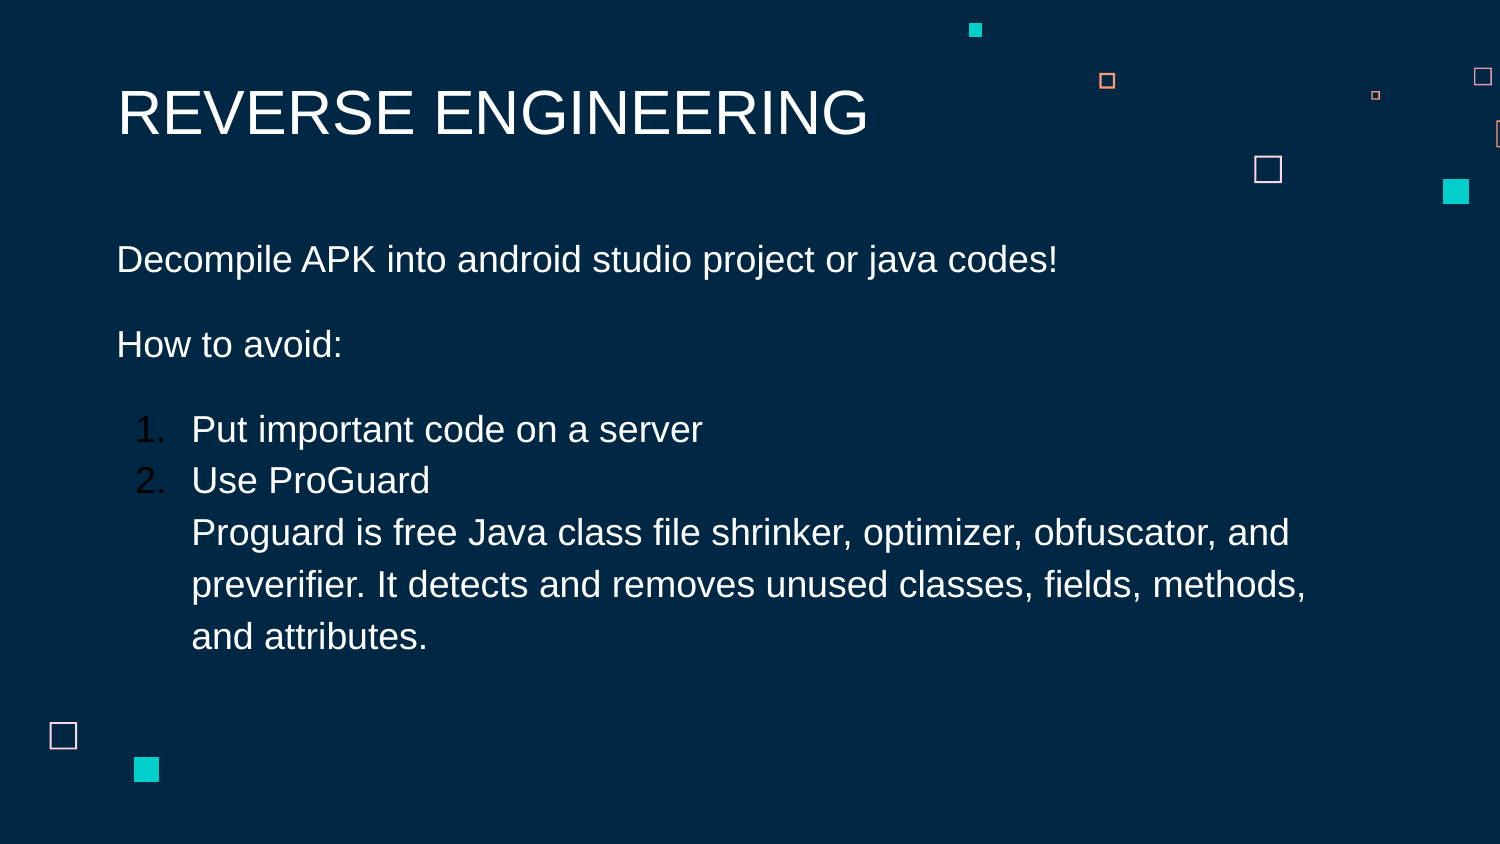

REVERSE ENGINEERING
Decompile APK into android studio project or java codes!
How to avoid:
Put important code on a server
Use ProGuard
Proguard is free Java class file shrinker, optimizer, obfuscator, and preverifier. It detects and removes unused classes, fields, methods, and attributes.